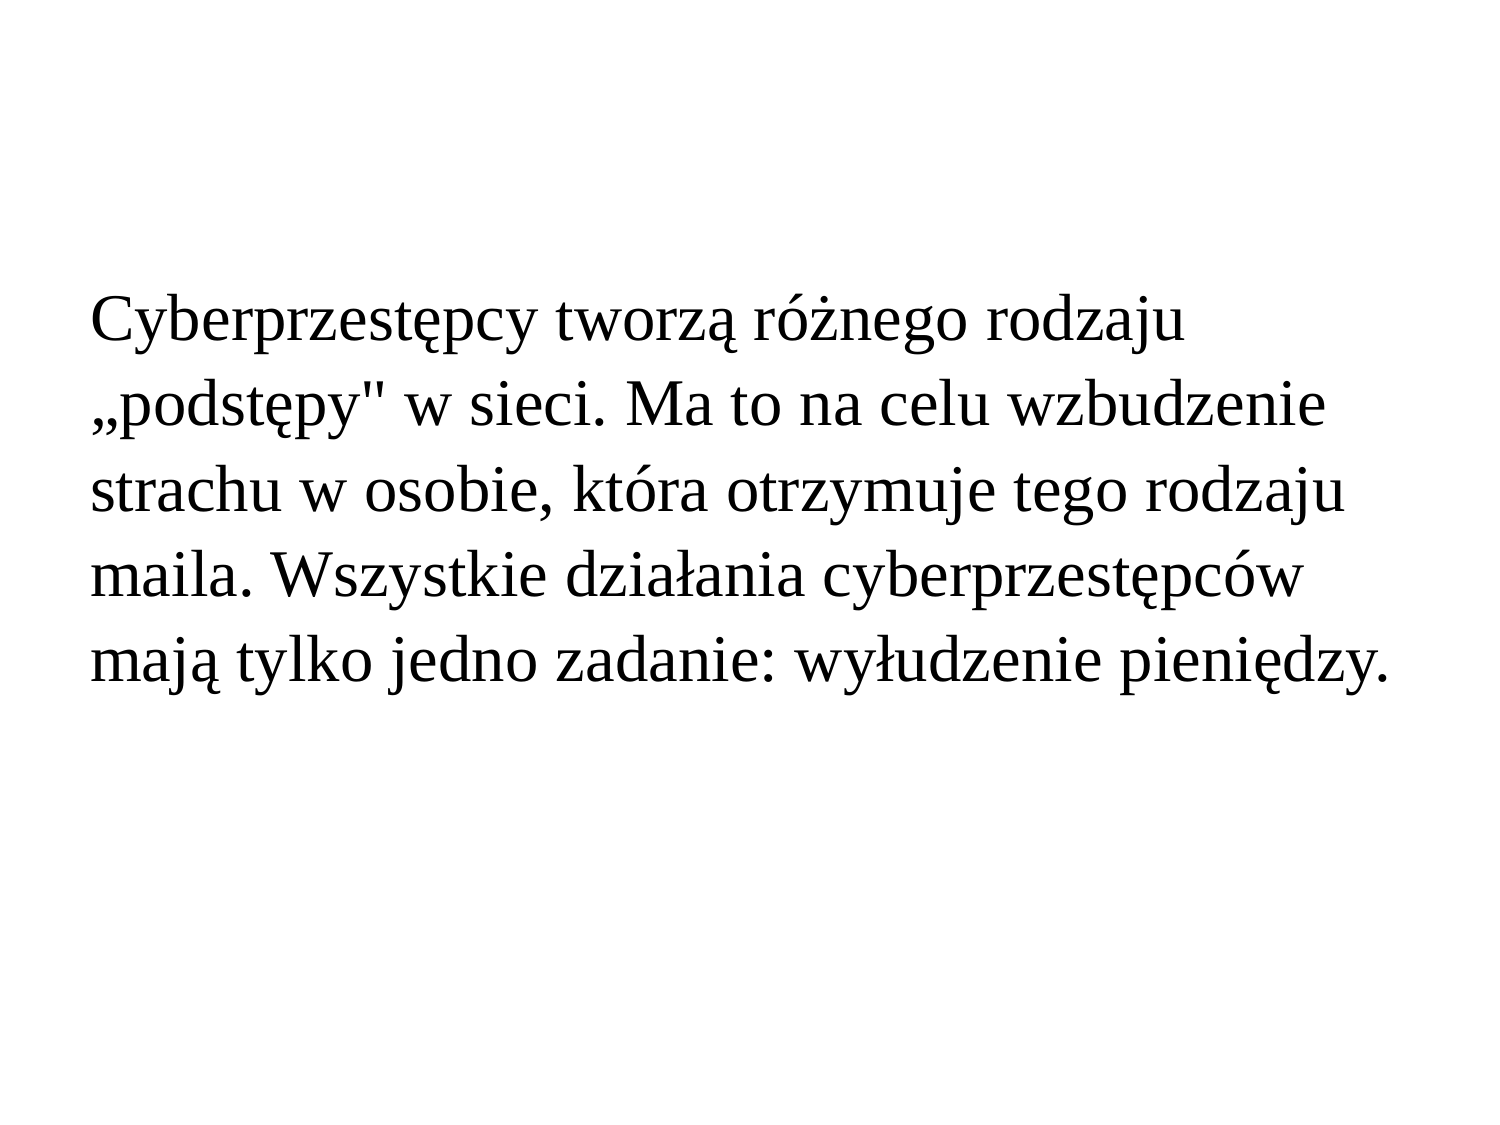

Cyberprzestępcy tworzą różnego rodzaju „podstępy" w sieci. Ma to na celu wzbudzenie strachu w osobie, która otrzymuje tego rodzaju maila. Wszystkie działania cyberprzestępców mają tylko jedno zadanie: wyłudzenie pieniędzy.